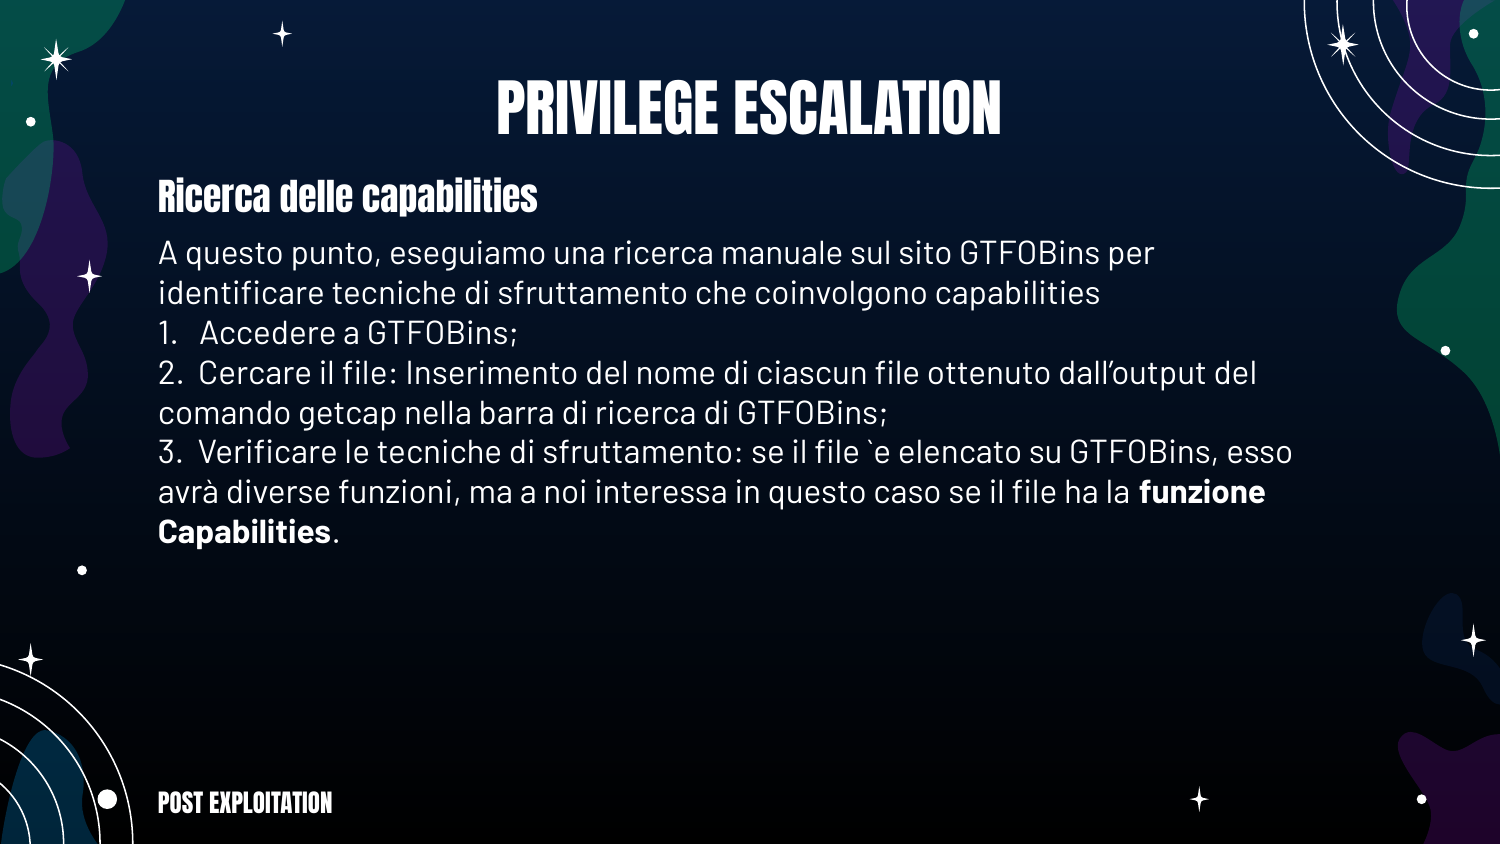

# PRIVILEGE ESCALATION
Ricerca delle capabilities
A questo punto, eseguiamo una ricerca manuale sul sito GTFOBins per identificare tecniche di sfruttamento che coinvolgono capabilities
1.   Accedere a GTFOBins;
2.  Cercare il file: Inserimento del nome di ciascun file ottenuto dall’output del comando getcap nella barra di ricerca di GTFOBins;
3.  Verificare le tecniche di sfruttamento: se il file `e elencato su GTFOBins, esso avrà diverse funzioni, ma a noi interessa in questo caso se il file ha la funzione Capabilities.
POST EXPLOITATION